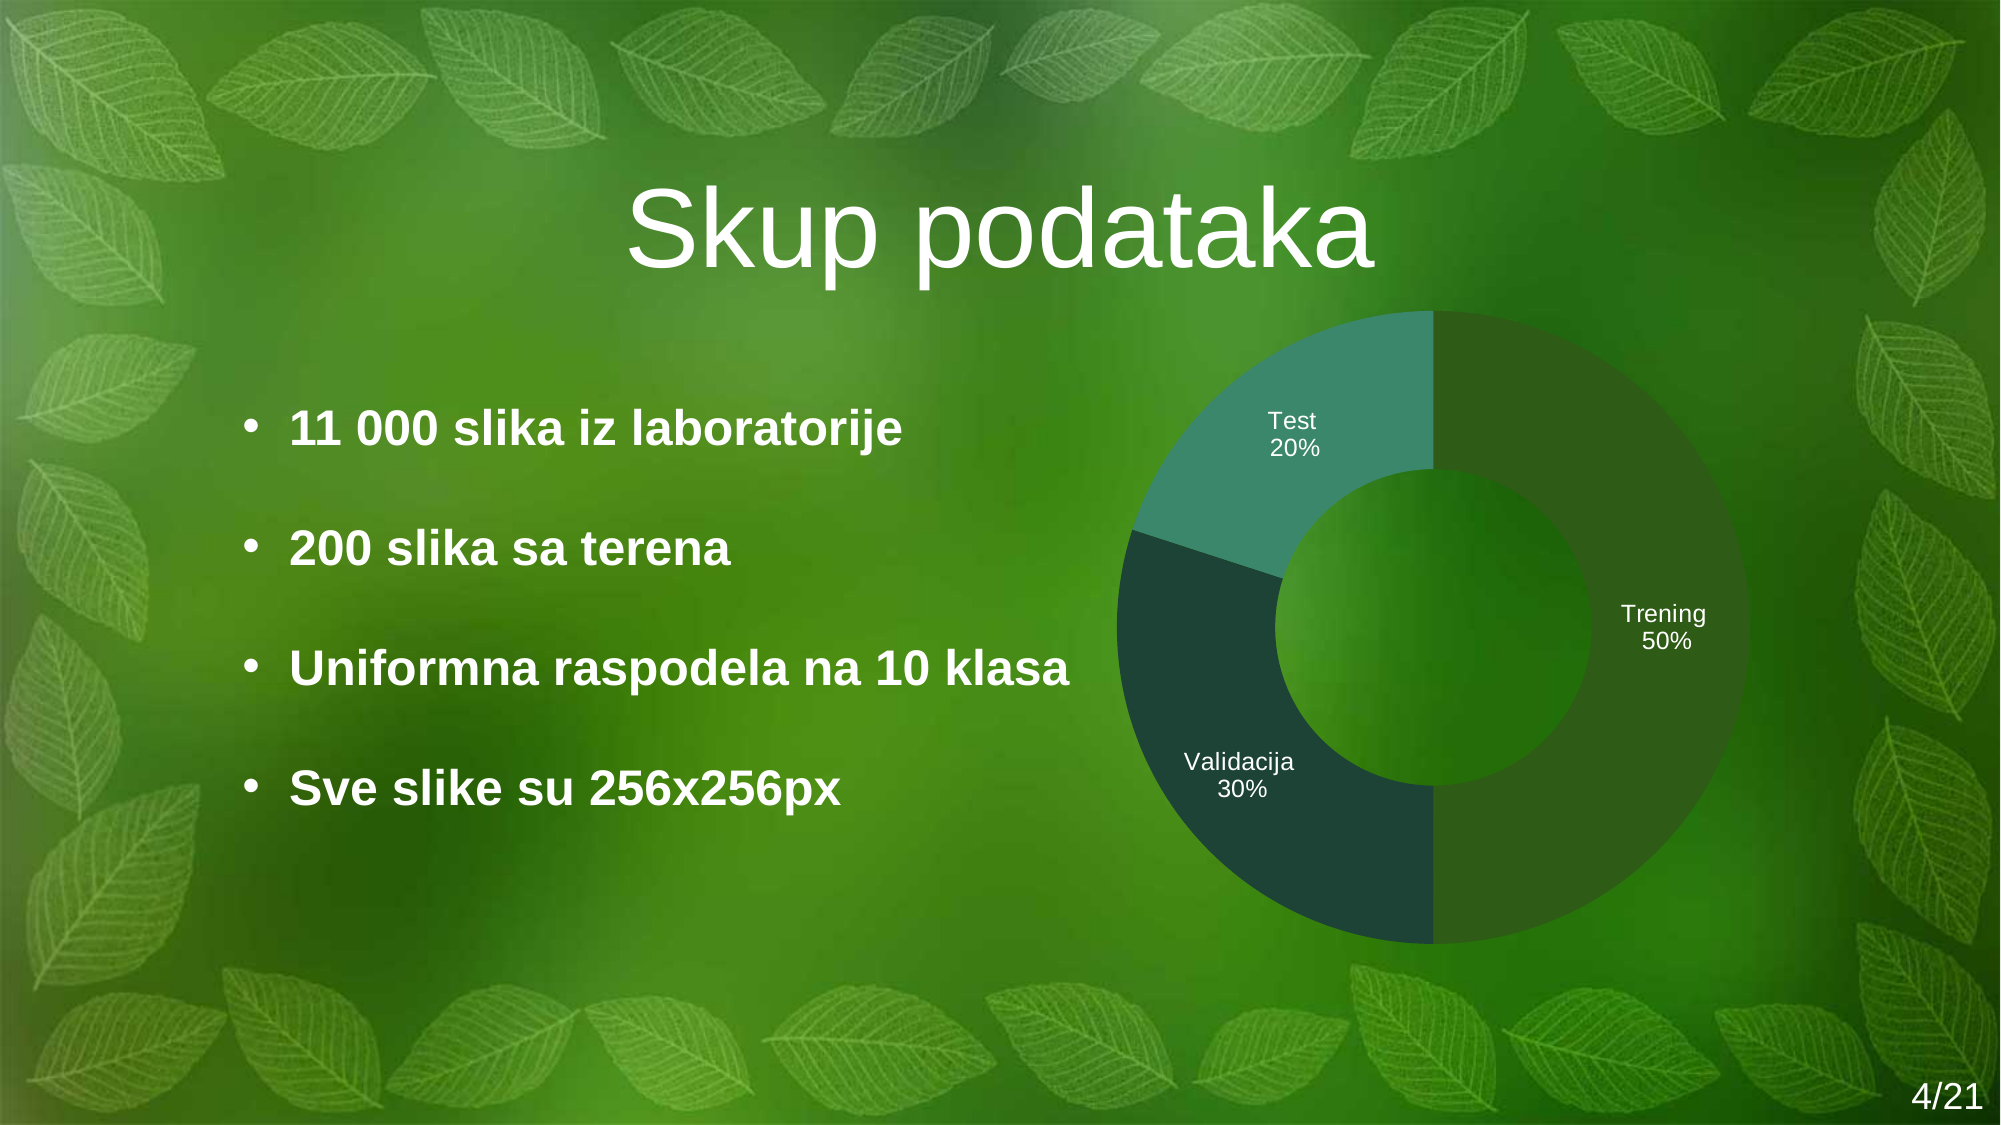

Skup podataka

### Chart

| Category | Podela skupa |
|---|---|
| Trening | 0.5 |
| Validacija | 0.3 |
| Test | 0.2 |
11 000 slika iz laboratorije

200 slika sa terena

Uniformna raspodela na 10 klasa

Sve slike su 256x256px
4/21